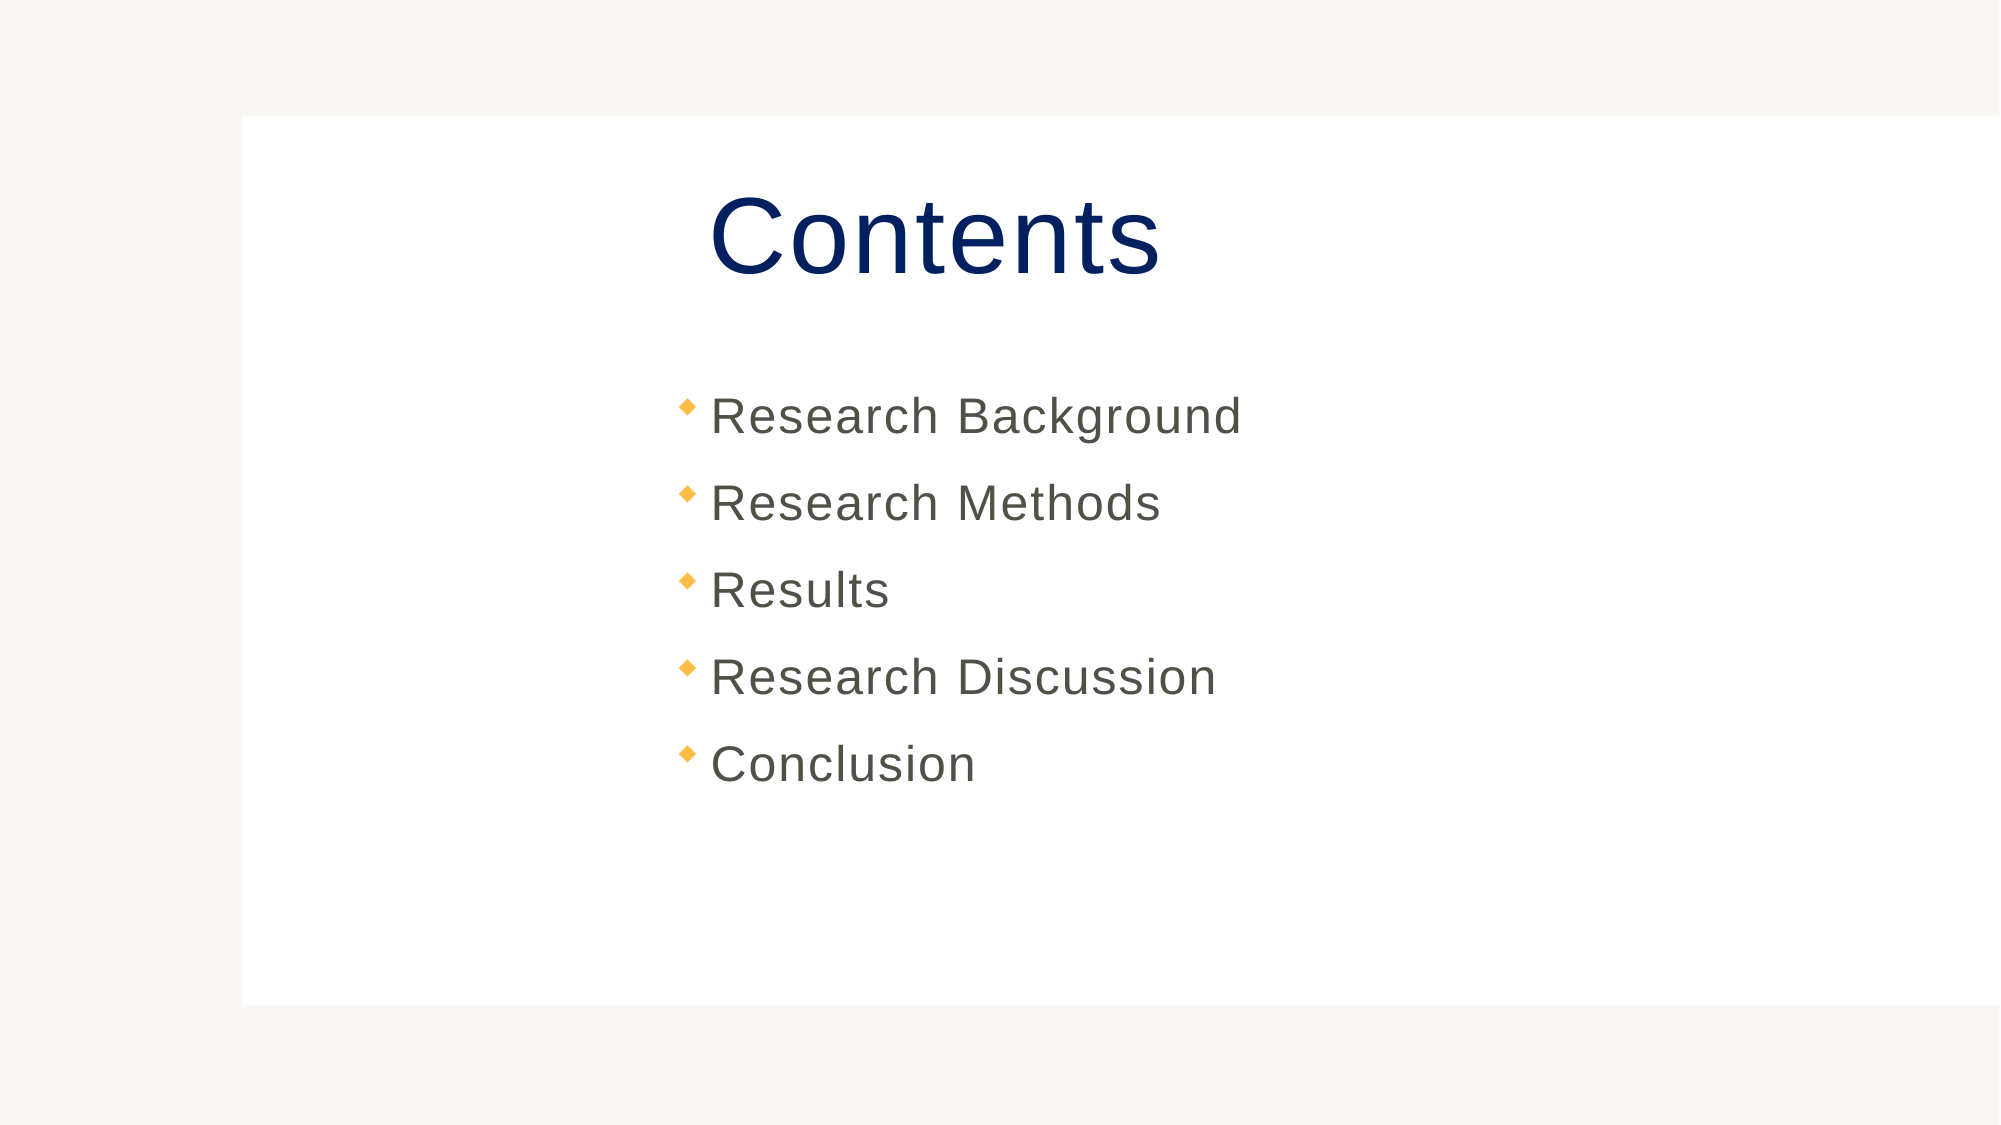

# Contents
Research Background
Research Methods
Results
Research Discussion
Conclusion